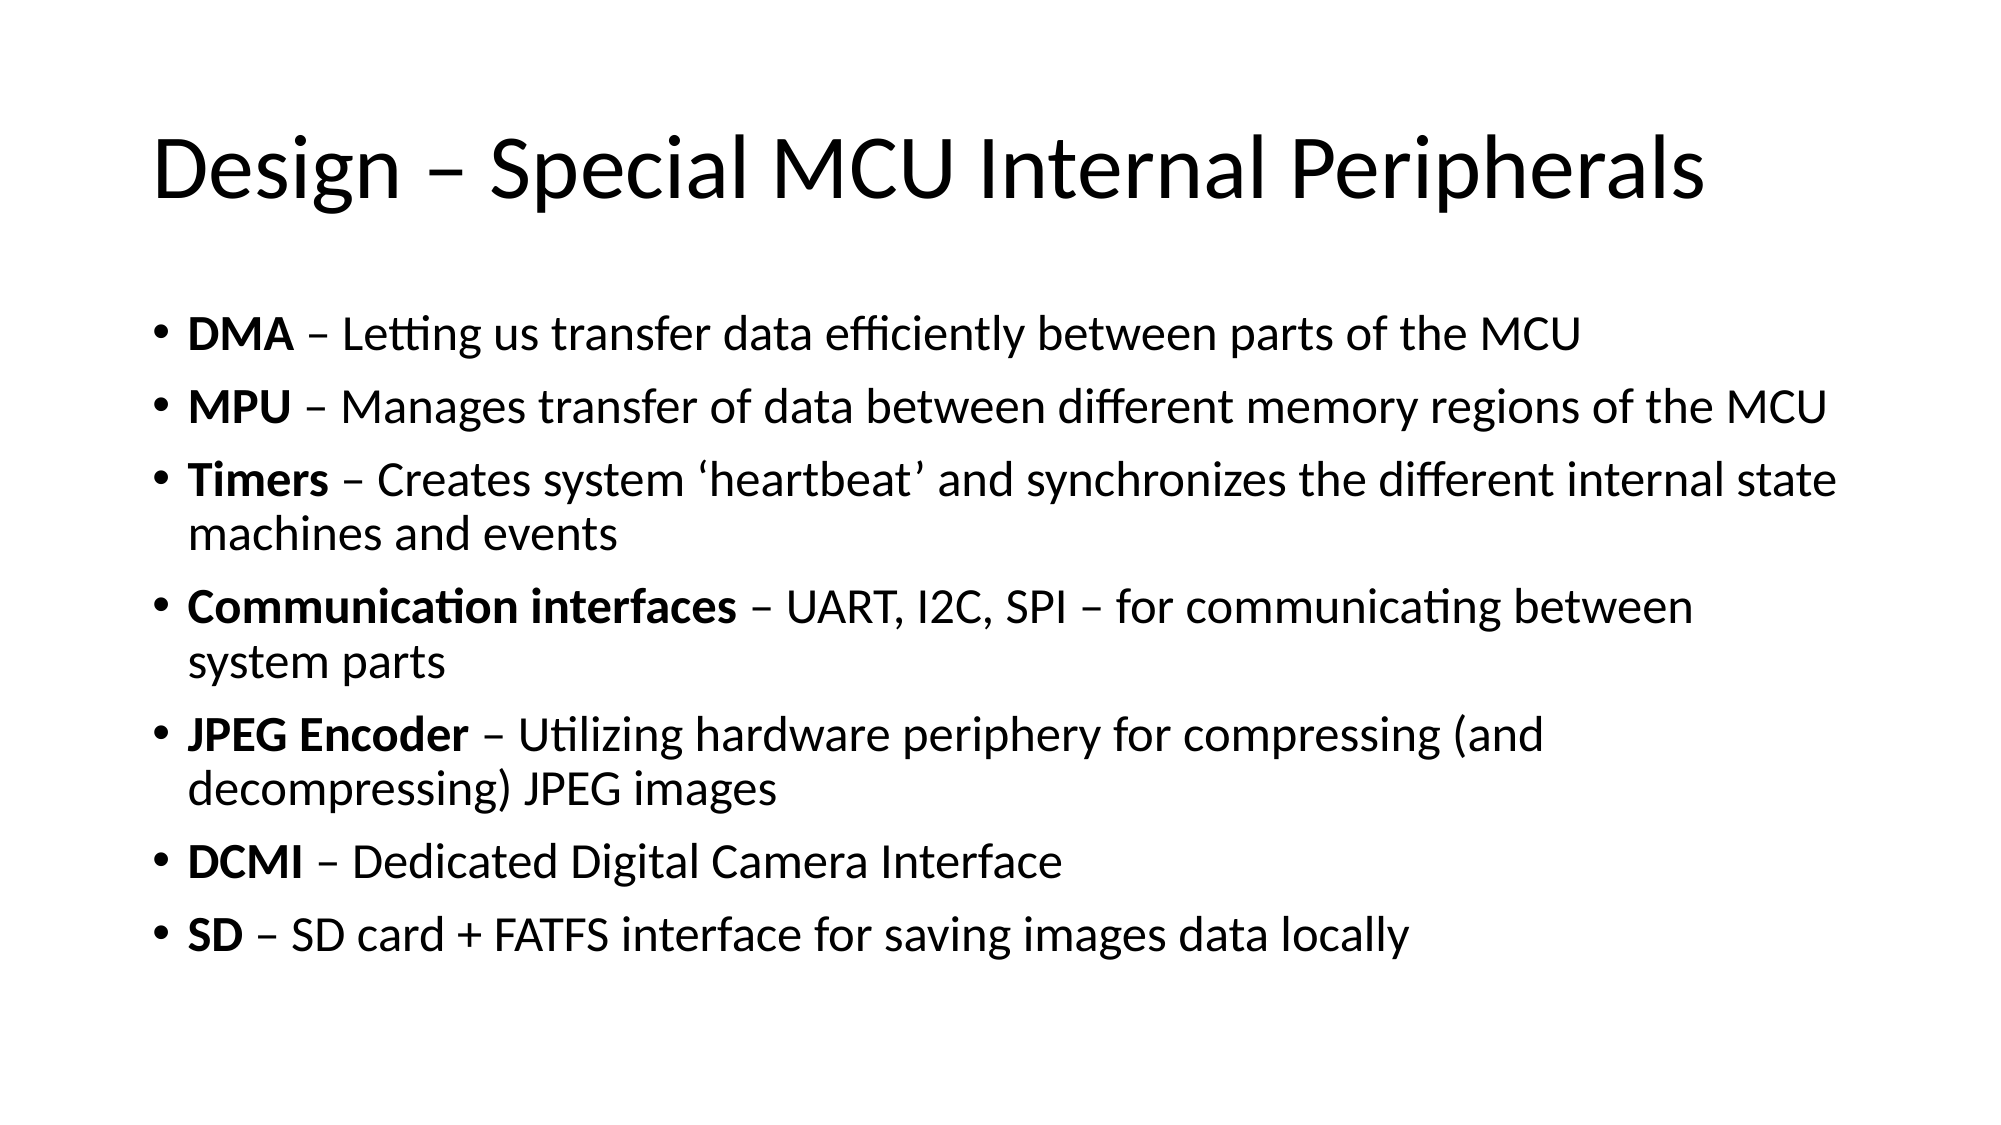

# Design – Special MCU Internal Peripherals
DMA – Letting us transfer data efficiently between parts of the MCU
MPU – Manages transfer of data between different memory regions of the MCU
Timers – Creates system ‘heartbeat’ and synchronizes the different internal state machines and events
Communication interfaces – UART, I2C, SPI – for communicating between system parts
JPEG Encoder – Utilizing hardware periphery for compressing (and decompressing) JPEG images
DCMI – Dedicated Digital Camera Interface
SD – SD card + FATFS interface for saving images data locally